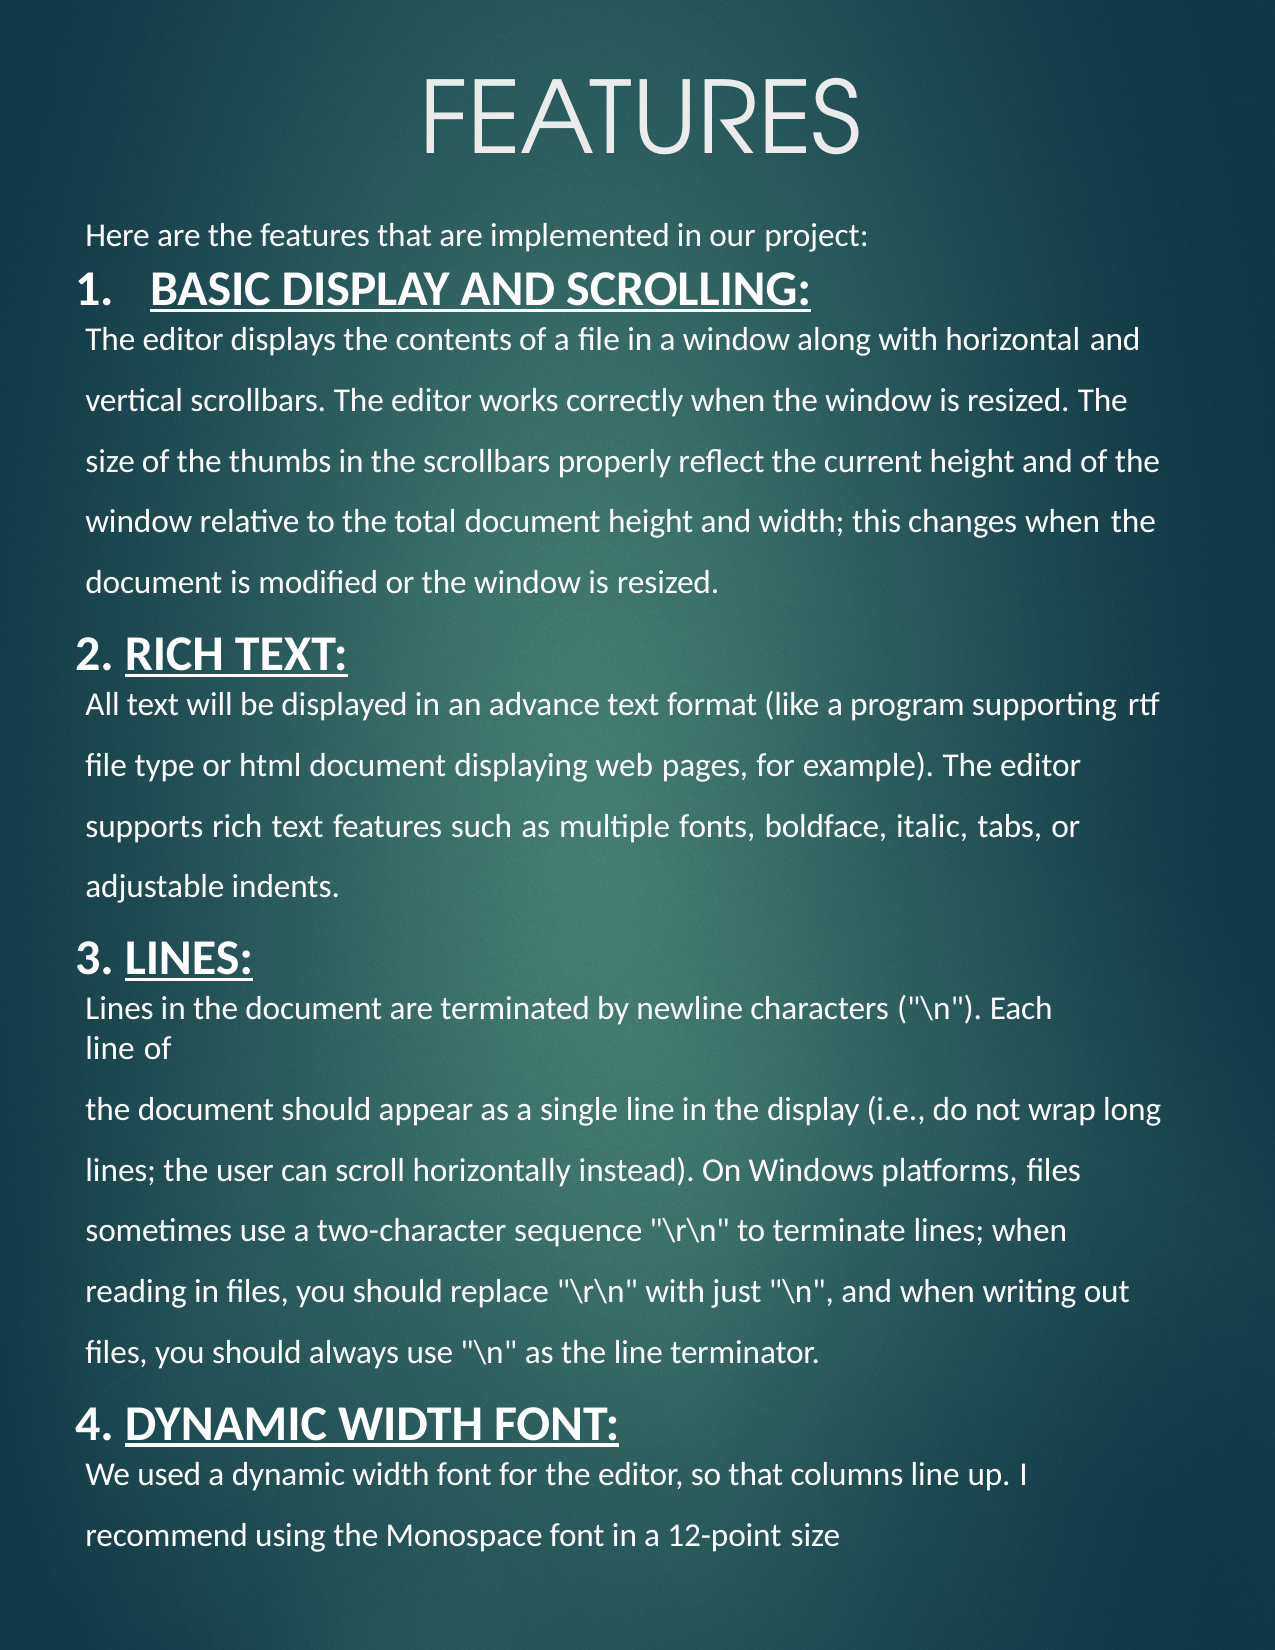

# FEATURES
Here are the features that are implemented in our project:
BASIC DISPLAY AND SCROLLING:
The editor displays the contents of a file in a window along with horizontal and
vertical scrollbars. The editor works correctly when the window is resized. The  size of the thumbs in the scrollbars properly reflect the current height and of the  window relative to the total document height and width; this changes when the
document is modified or the window is resized.
RICH TEXT:
All text will be displayed in an advance text format (like a program supporting rtf
file type or html document displaying web pages, for example). The editor  supports rich text features such as multiple fonts, boldface, italic, tabs, or  adjustable indents.
LINES:
Lines in the document are terminated by newline characters ("\n"). Each line of
the document should appear as a single line in the display (i.e., do not wrap long  lines; the user can scroll horizontally instead). On Windows platforms, files
sometimes use a two-character sequence "\r\n" to terminate lines; when  reading in files, you should replace "\r\n" with just "\n", and when writing out  files, you should always use "\n" as the line terminator.
DYNAMIC WIDTH FONT:
We used a dynamic width font for the editor, so that columns line up. I
recommend using the Monospace font in a 12-point size